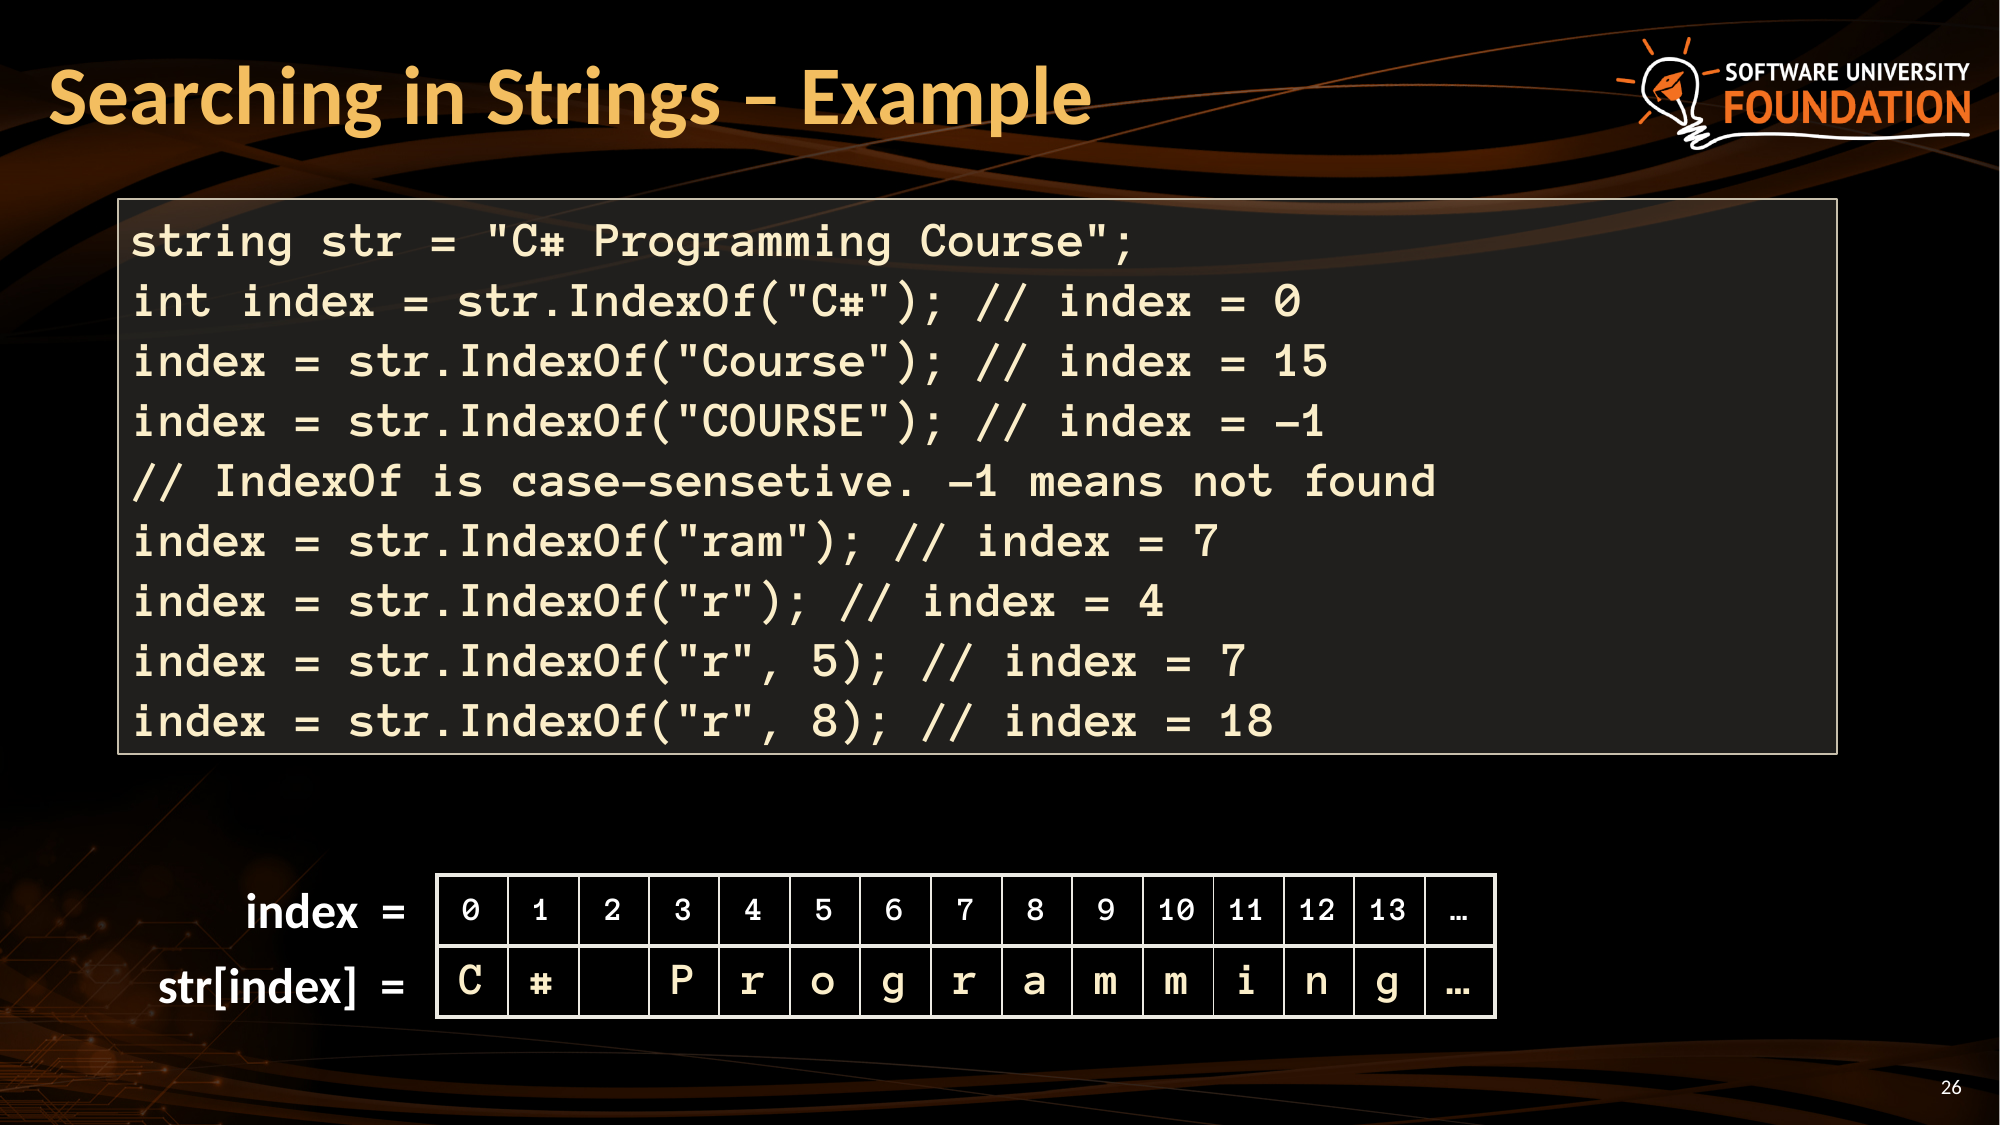

# Searching in Strings – Example
string str = "C# Programming Course";
int index = str.IndexOf("C#"); // index = 0
index = str.IndexOf("Course"); // index = 15
index = str.IndexOf("COURSE"); // index = -1
// IndexOf is case-sensetive. -1 means not found
index = str.IndexOf("ram"); // index = 7
index = str.IndexOf("r"); // index = 4
index = str.IndexOf("r", 5); // index = 7
index = str.IndexOf("r", 8); // index = 18
index  =
| 0 | 1 | 2 | 3 | 4 | 5 | 6 | 7 | 8 | 9 | 10 | 11 | 12 | 13 | … |
| --- | --- | --- | --- | --- | --- | --- | --- | --- | --- | --- | --- | --- | --- | --- |
| C | # |  | P | r | o | g | r | a | m | m | i | n | g | … |
str[index]  =
26